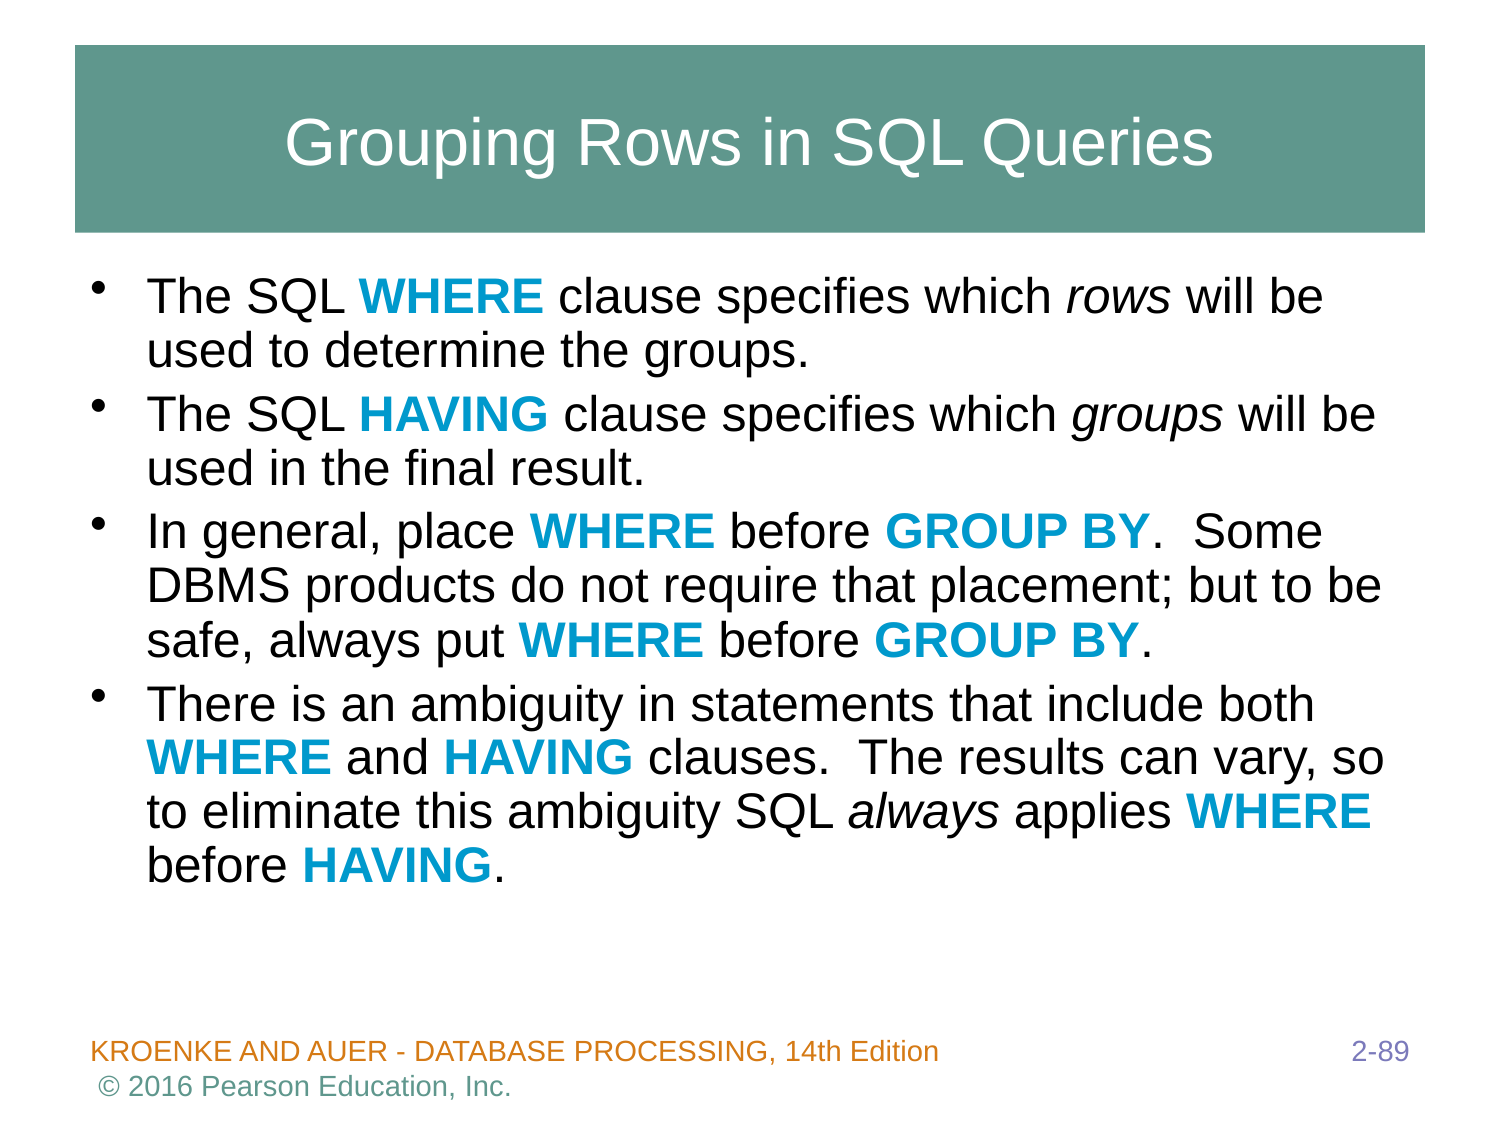

# Grouping Rows in SQL Queries
The SQL WHERE clause specifies which rows will be used to determine the groups.
The SQL HAVING clause specifies which groups will be used in the final result.
In general, place WHERE before GROUP BY.  Some DBMS products do not require that placement; but to be safe, always put WHERE before GROUP BY.
There is an ambiguity in statements that include both WHERE and HAVING clauses.  The results can vary, so to eliminate this ambiguity SQL always applies WHERE before HAVING.
2-89

KROENKE AND AUER - DATABASE PROCESSING, 14th Edition  © 2016 Pearson Education, Inc.